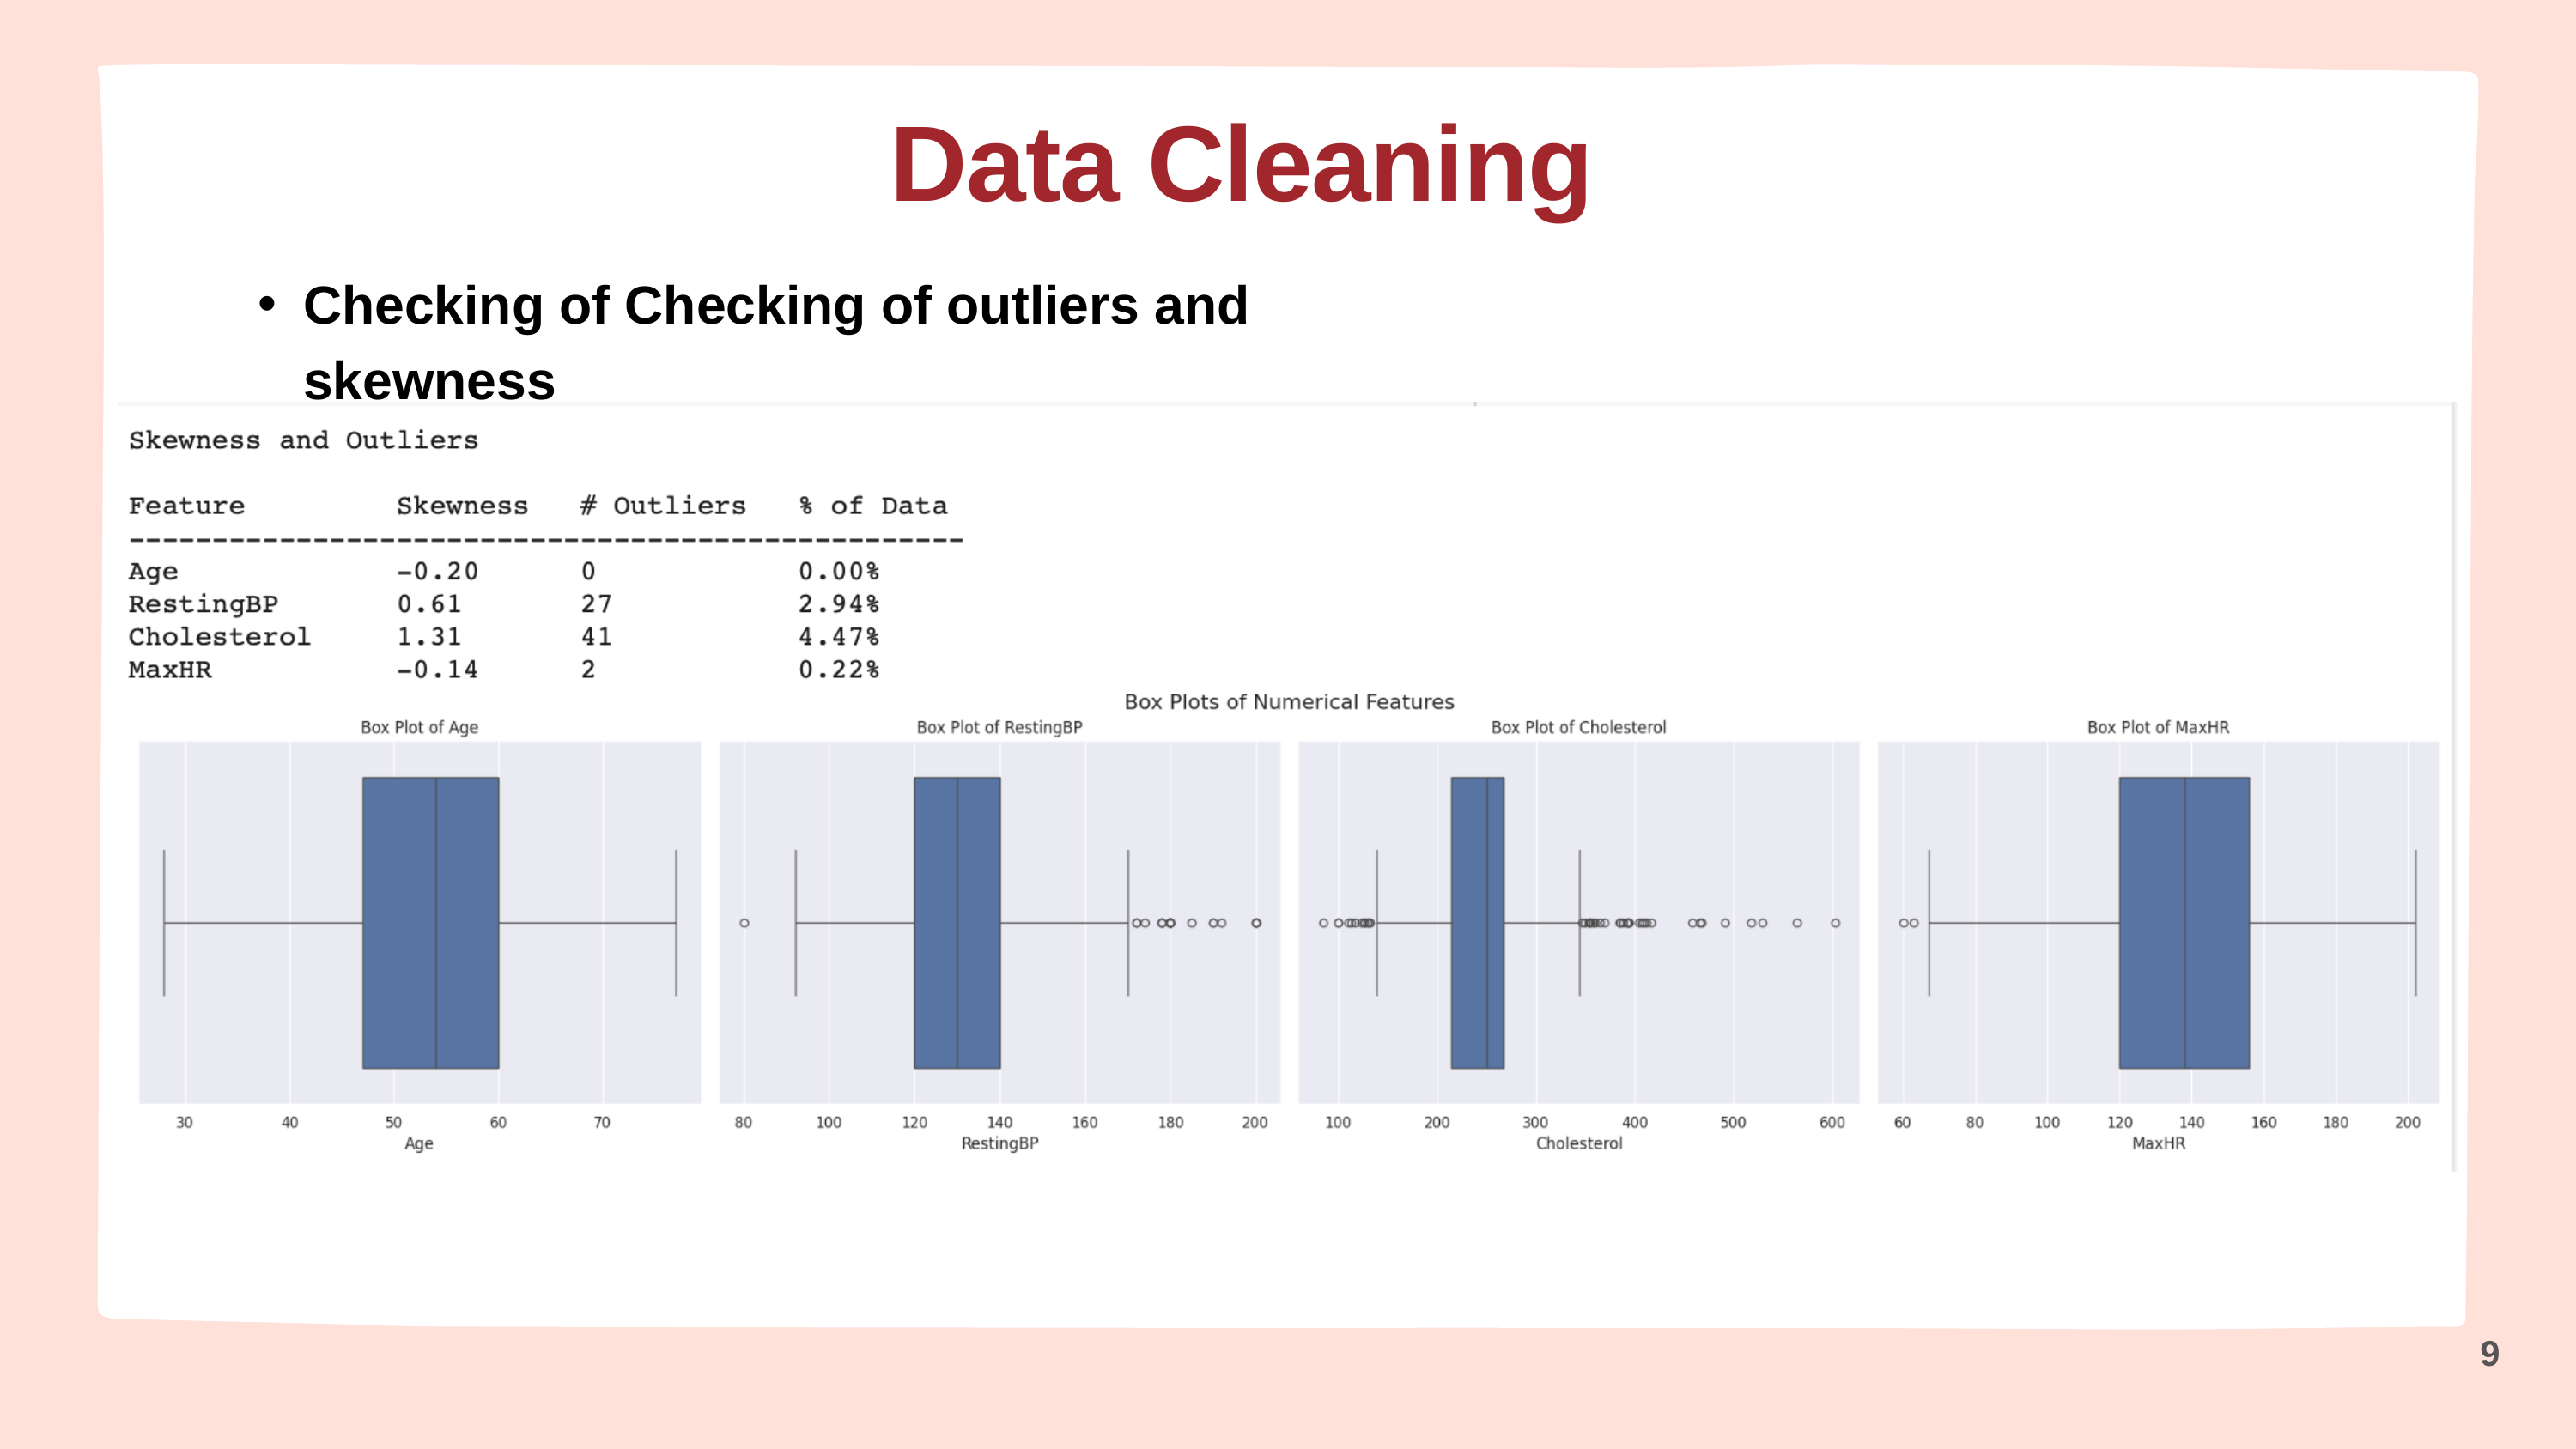

Data Cleaning

Checking of Checking of outliers and skewness

9